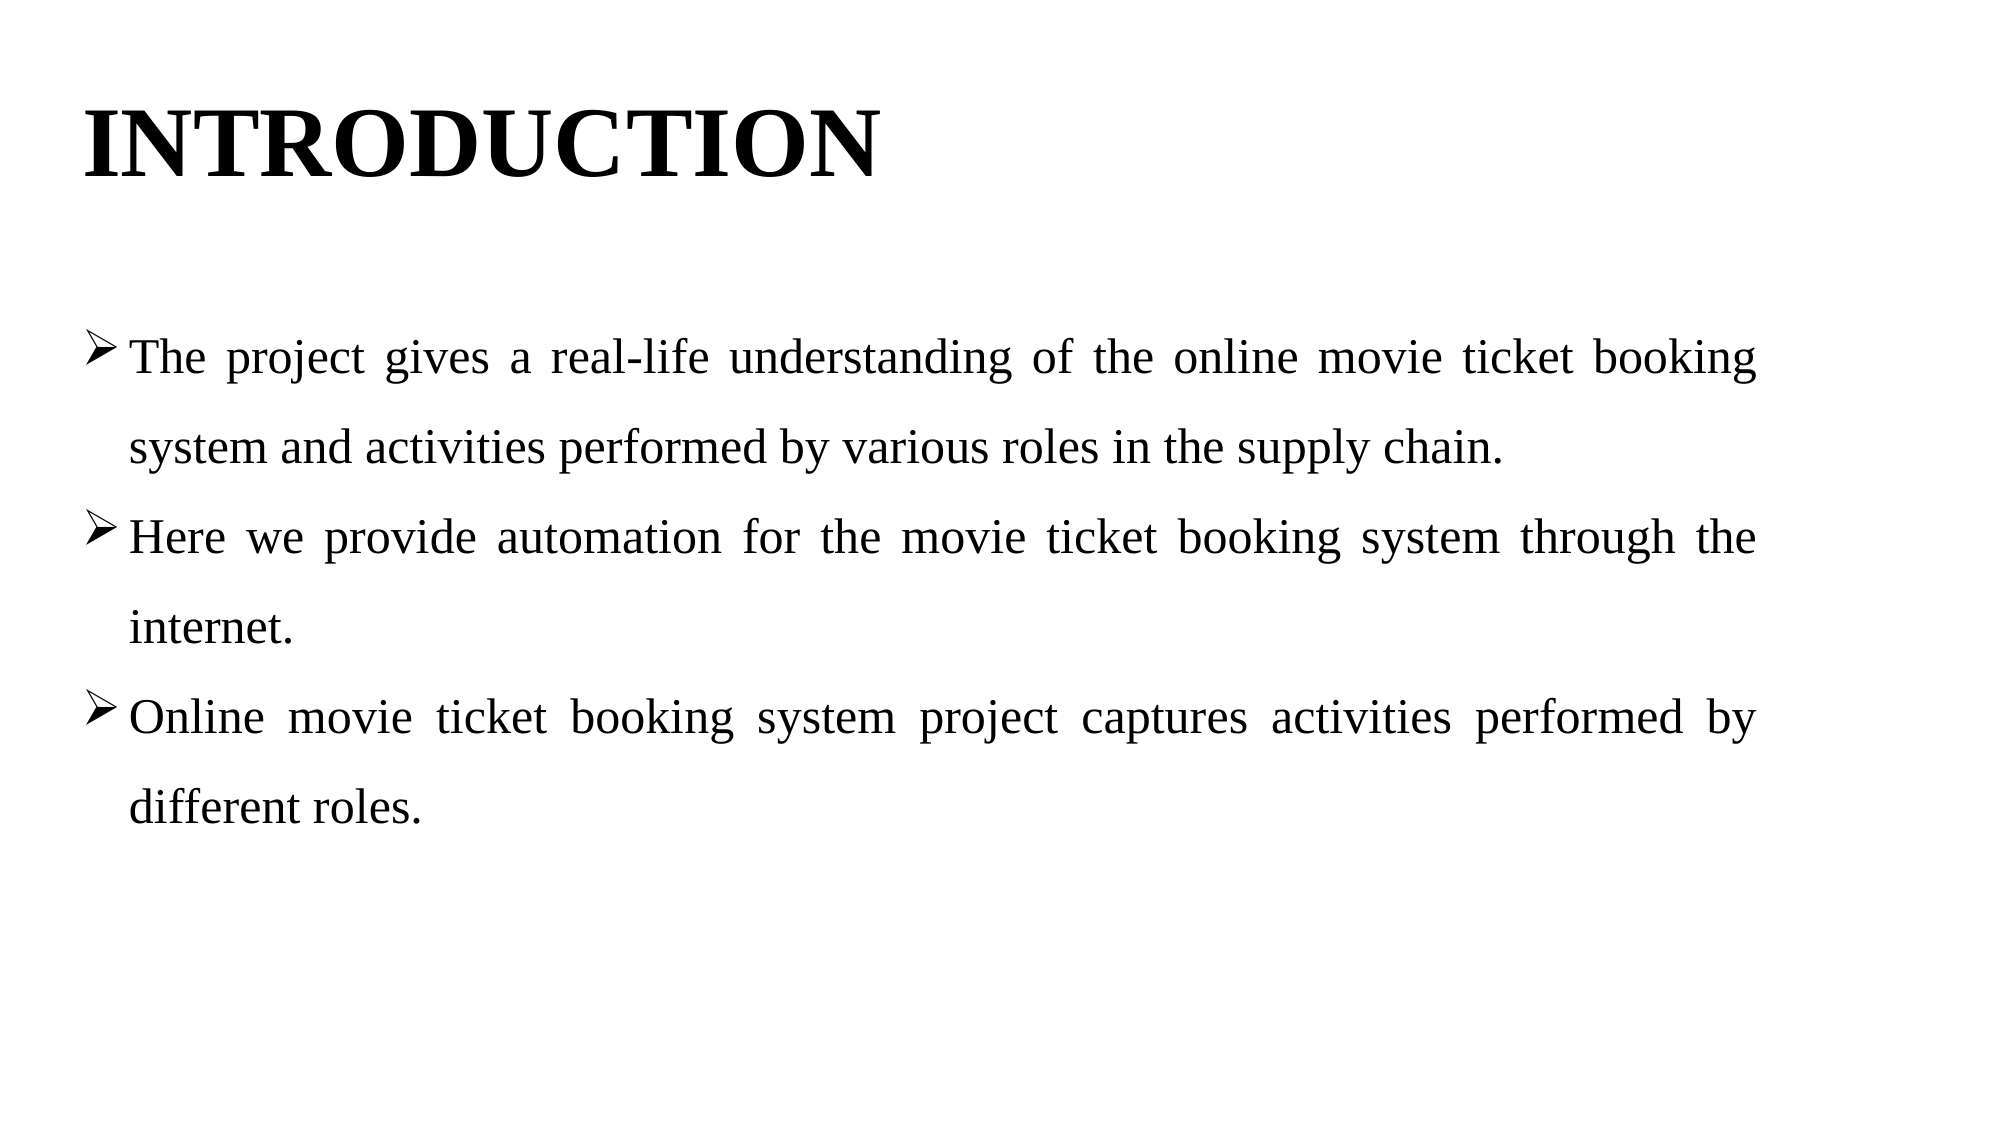

INTRODUCTION
The project gives a real-life understanding of the online movie ticket booking system and activities performed by various roles in the supply chain.
Here we provide automation for the movie ticket booking system through the internet.
Online movie ticket booking system project captures activities performed by different roles.

4